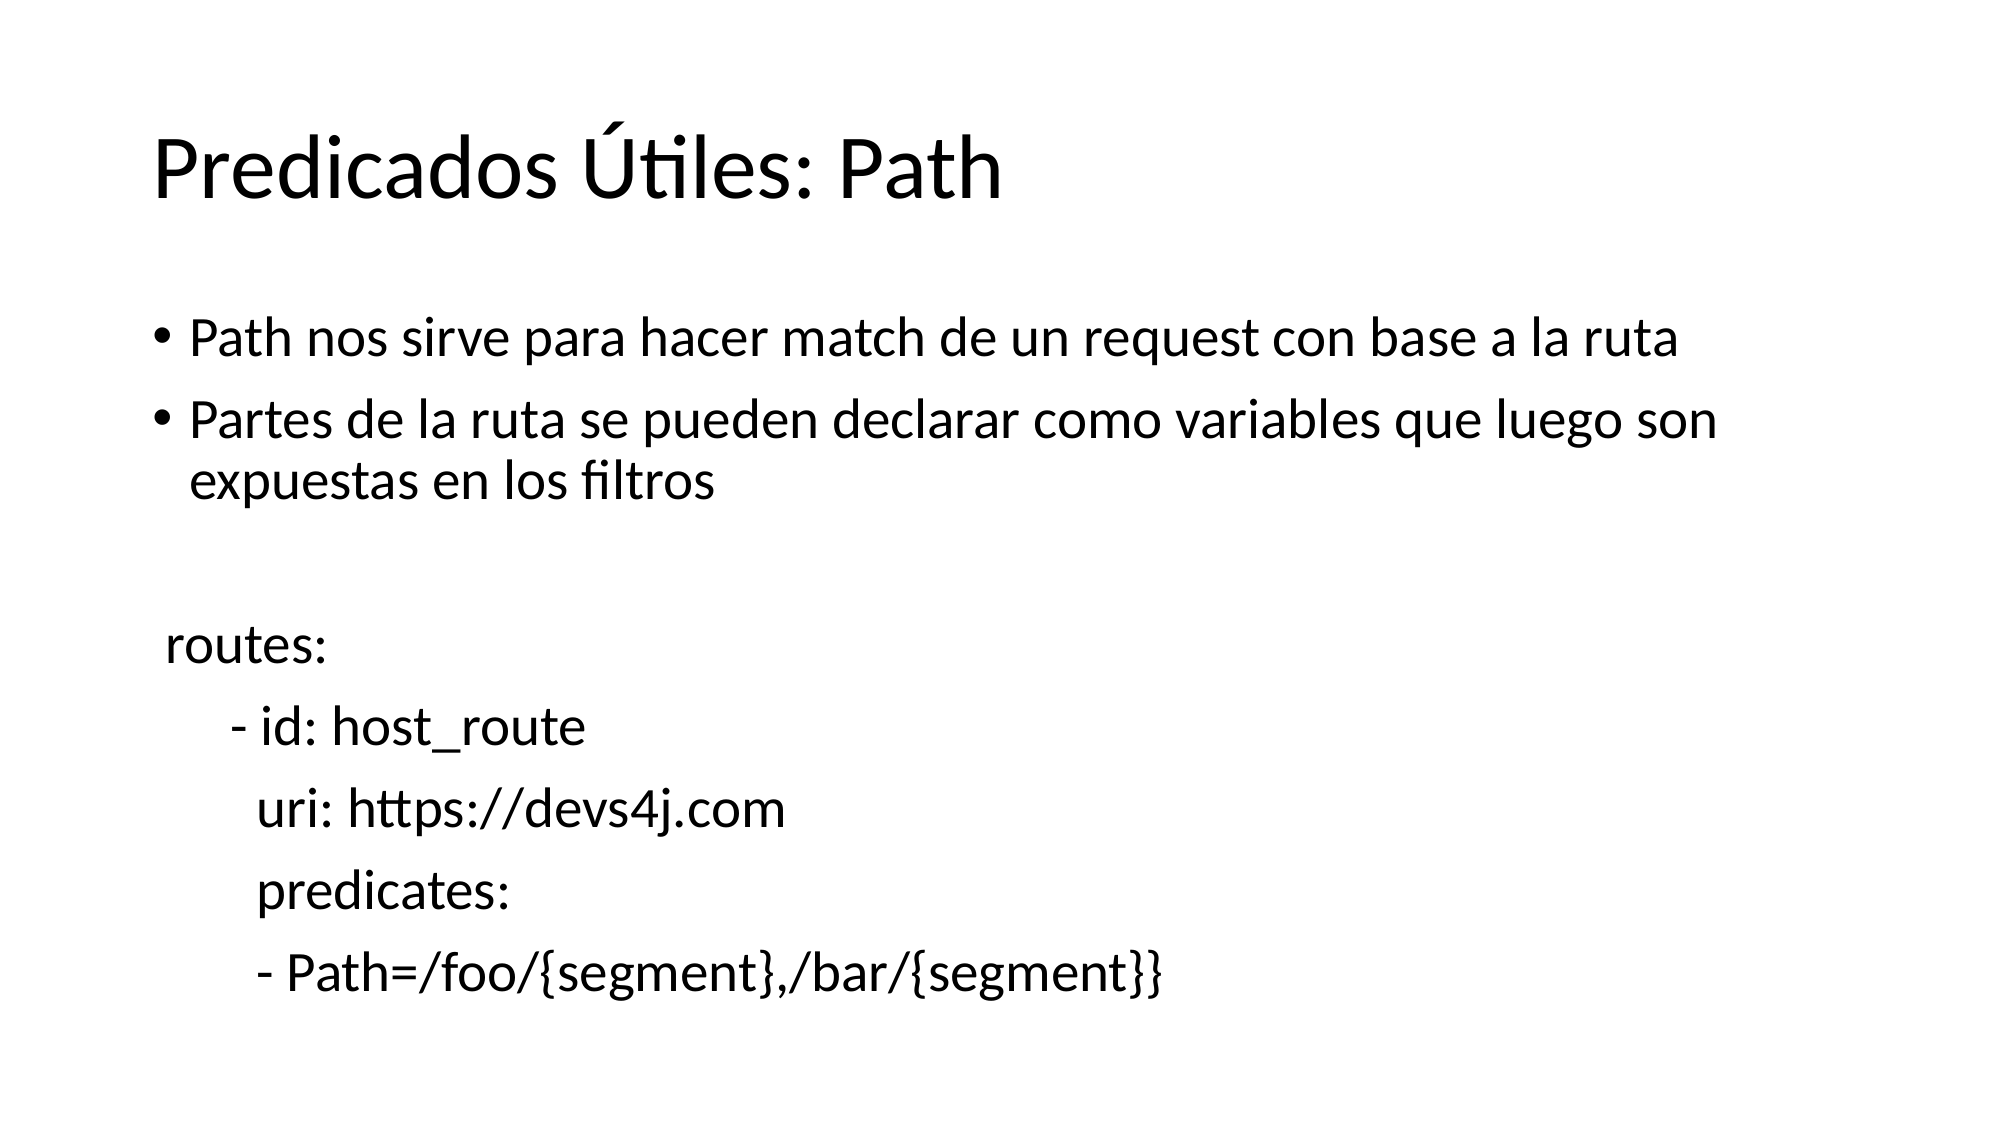

# Predicados Útiles: Path
Path nos sirve para hacer match de un request con base a la ruta
Partes de la ruta se pueden declarar como variables que luego son expuestas en los filtros

 routes:
      - id: host_route
        uri: https://devs4j.com
        predicates:
        - Path=/foo/{segment},/bar/{segment}}